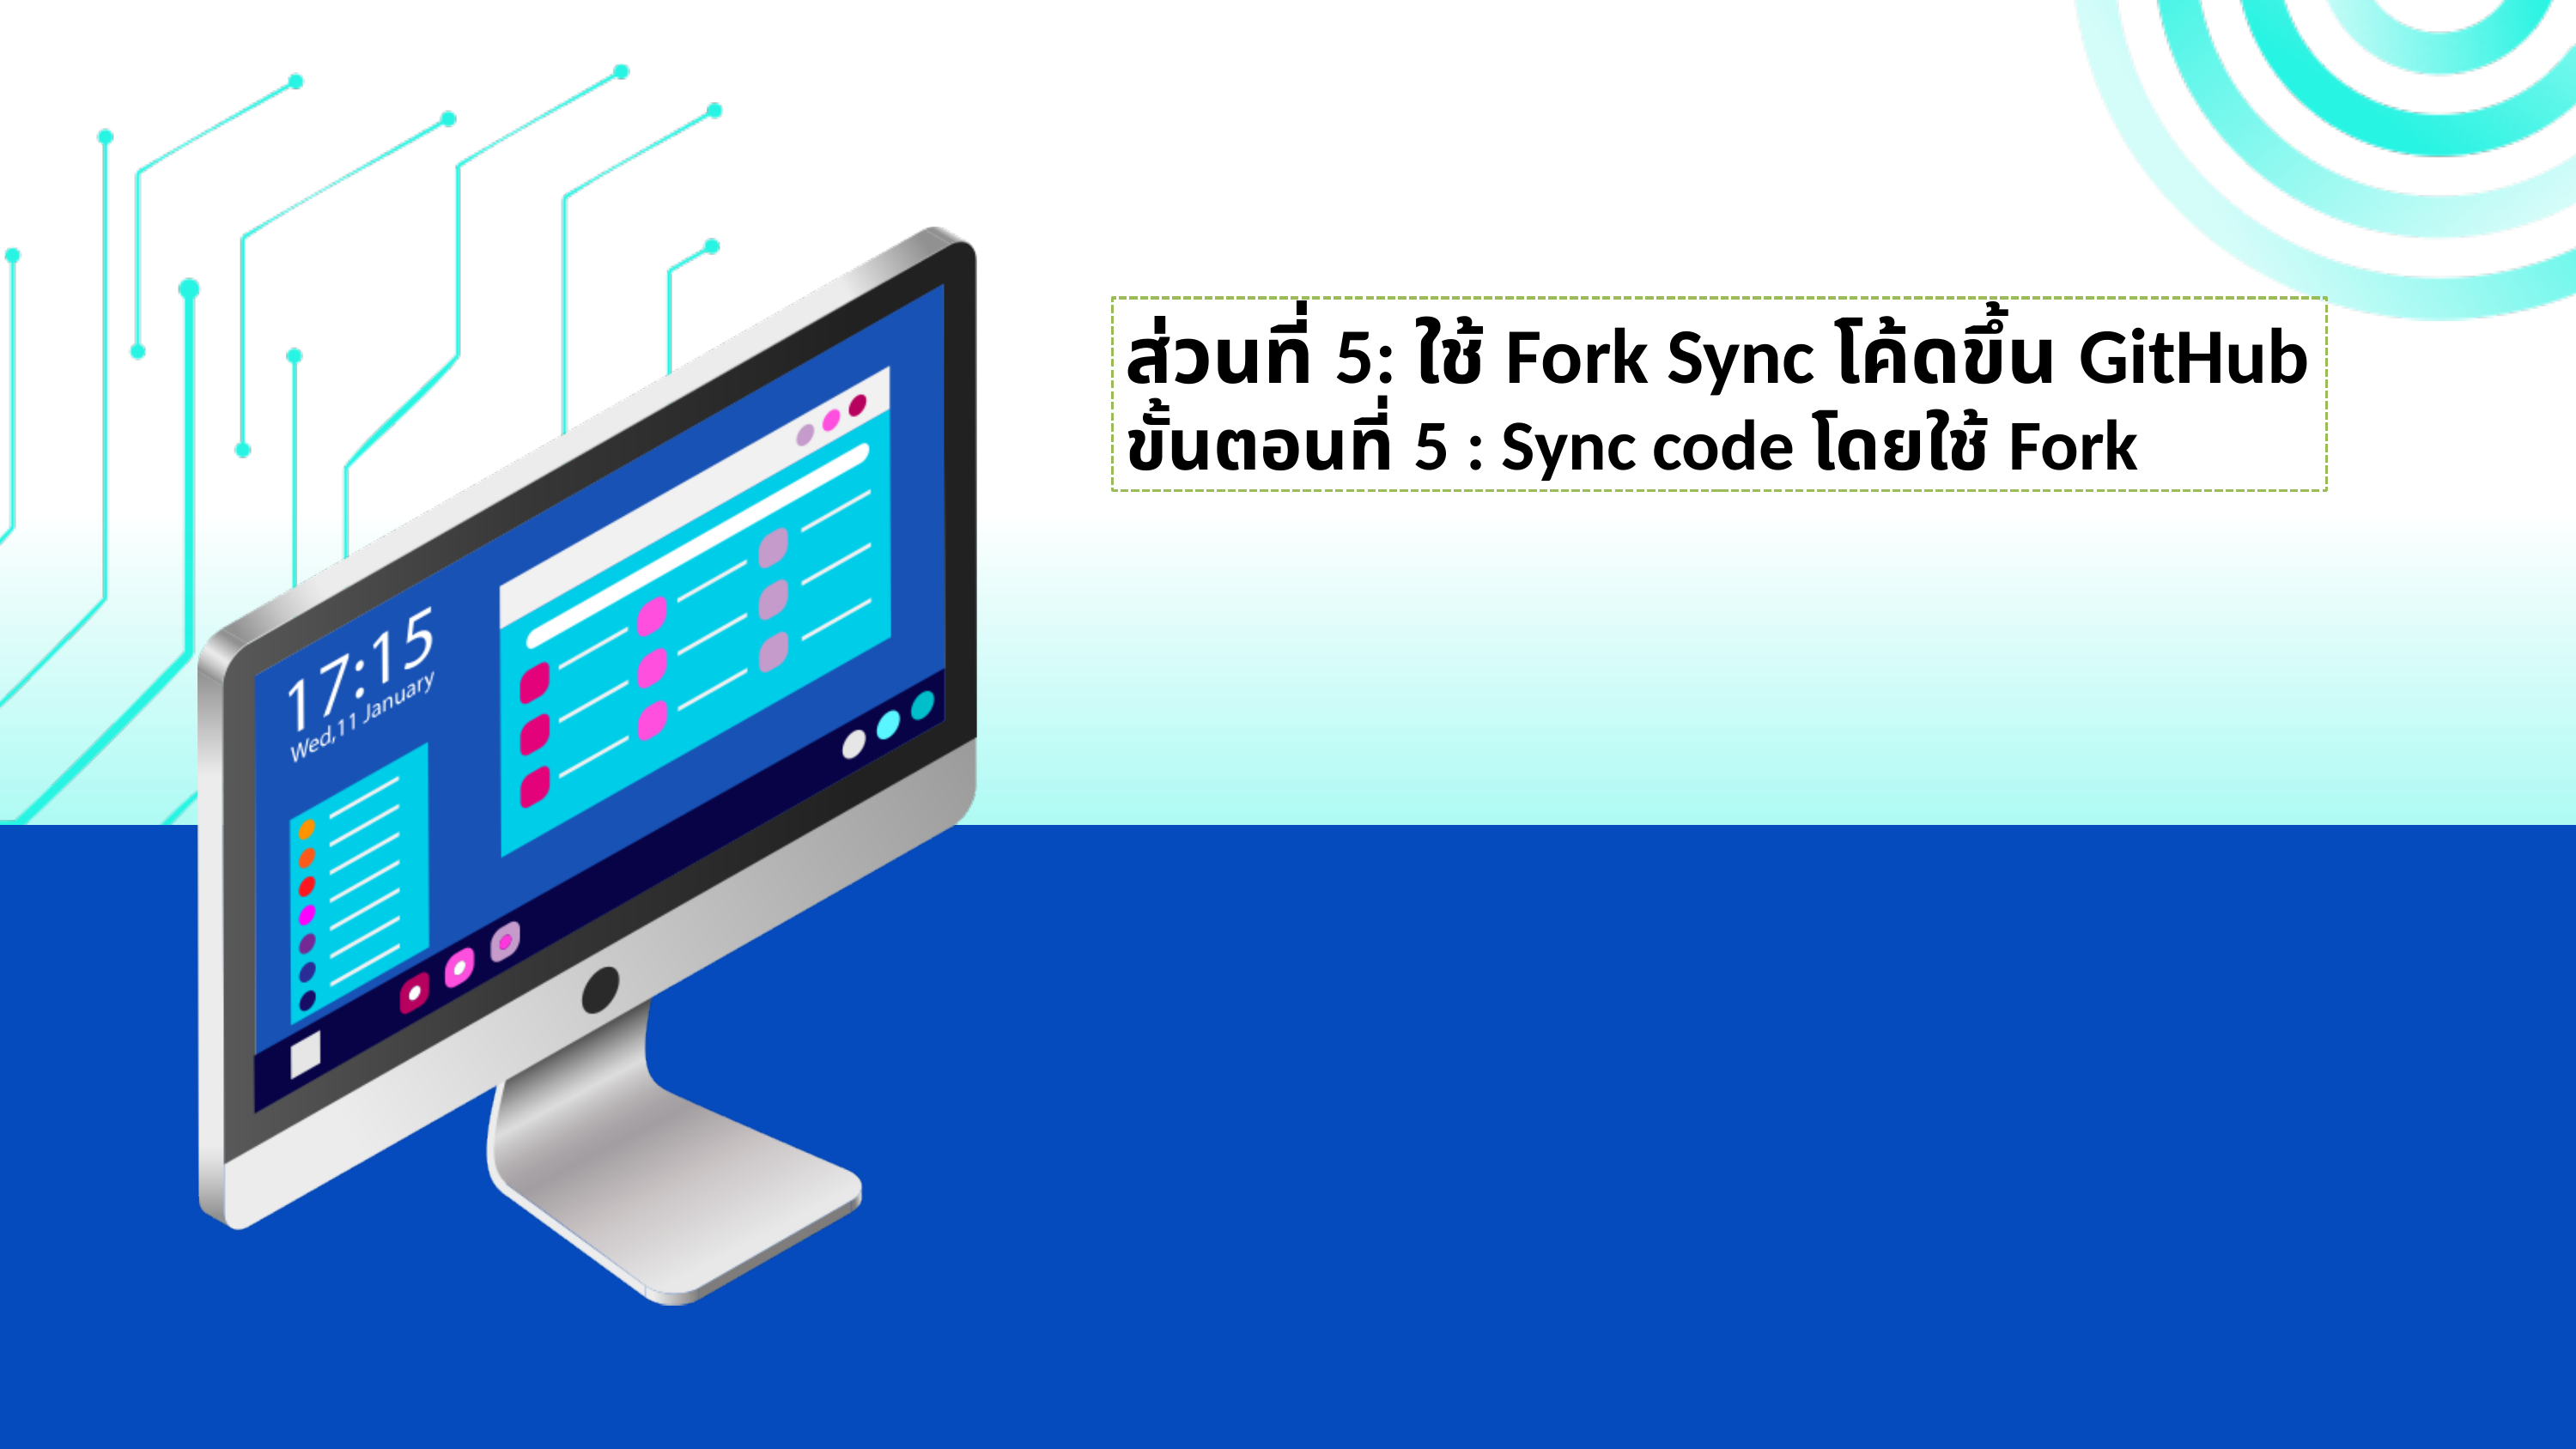

ส่วนที่ 5: ใช้ Fork Sync โค้ดขึ้น GitHub
ขั้นตอนที่ 5 : Sync code โดยใช้ Fork